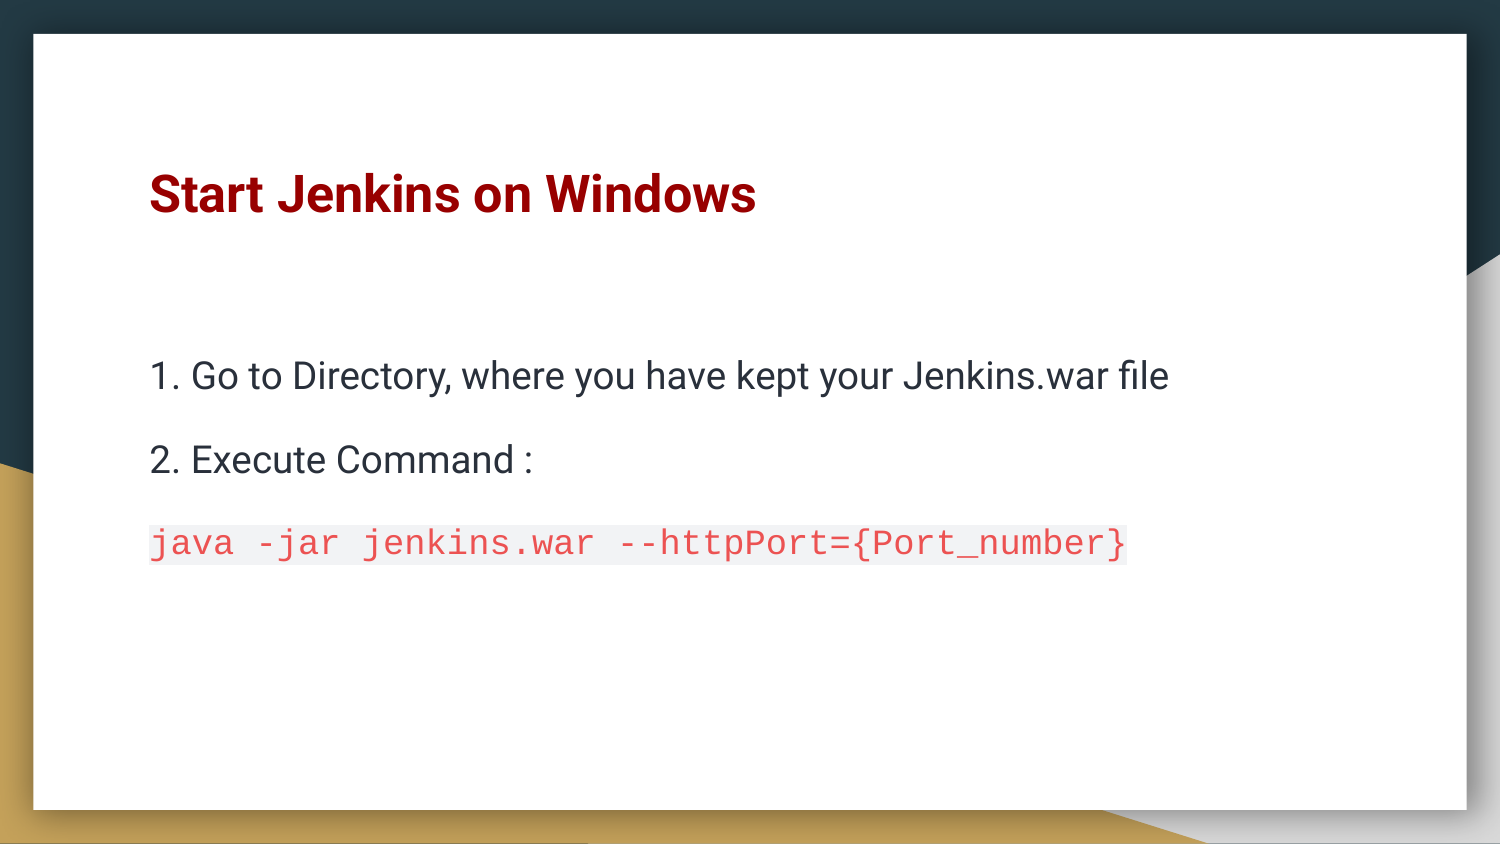

# Start Jenkins on Windows

1. Go to Directory, where you have kept your Jenkins.war file
2. Execute Command :
java -jar jenkins.war --httpPort={Port_number}